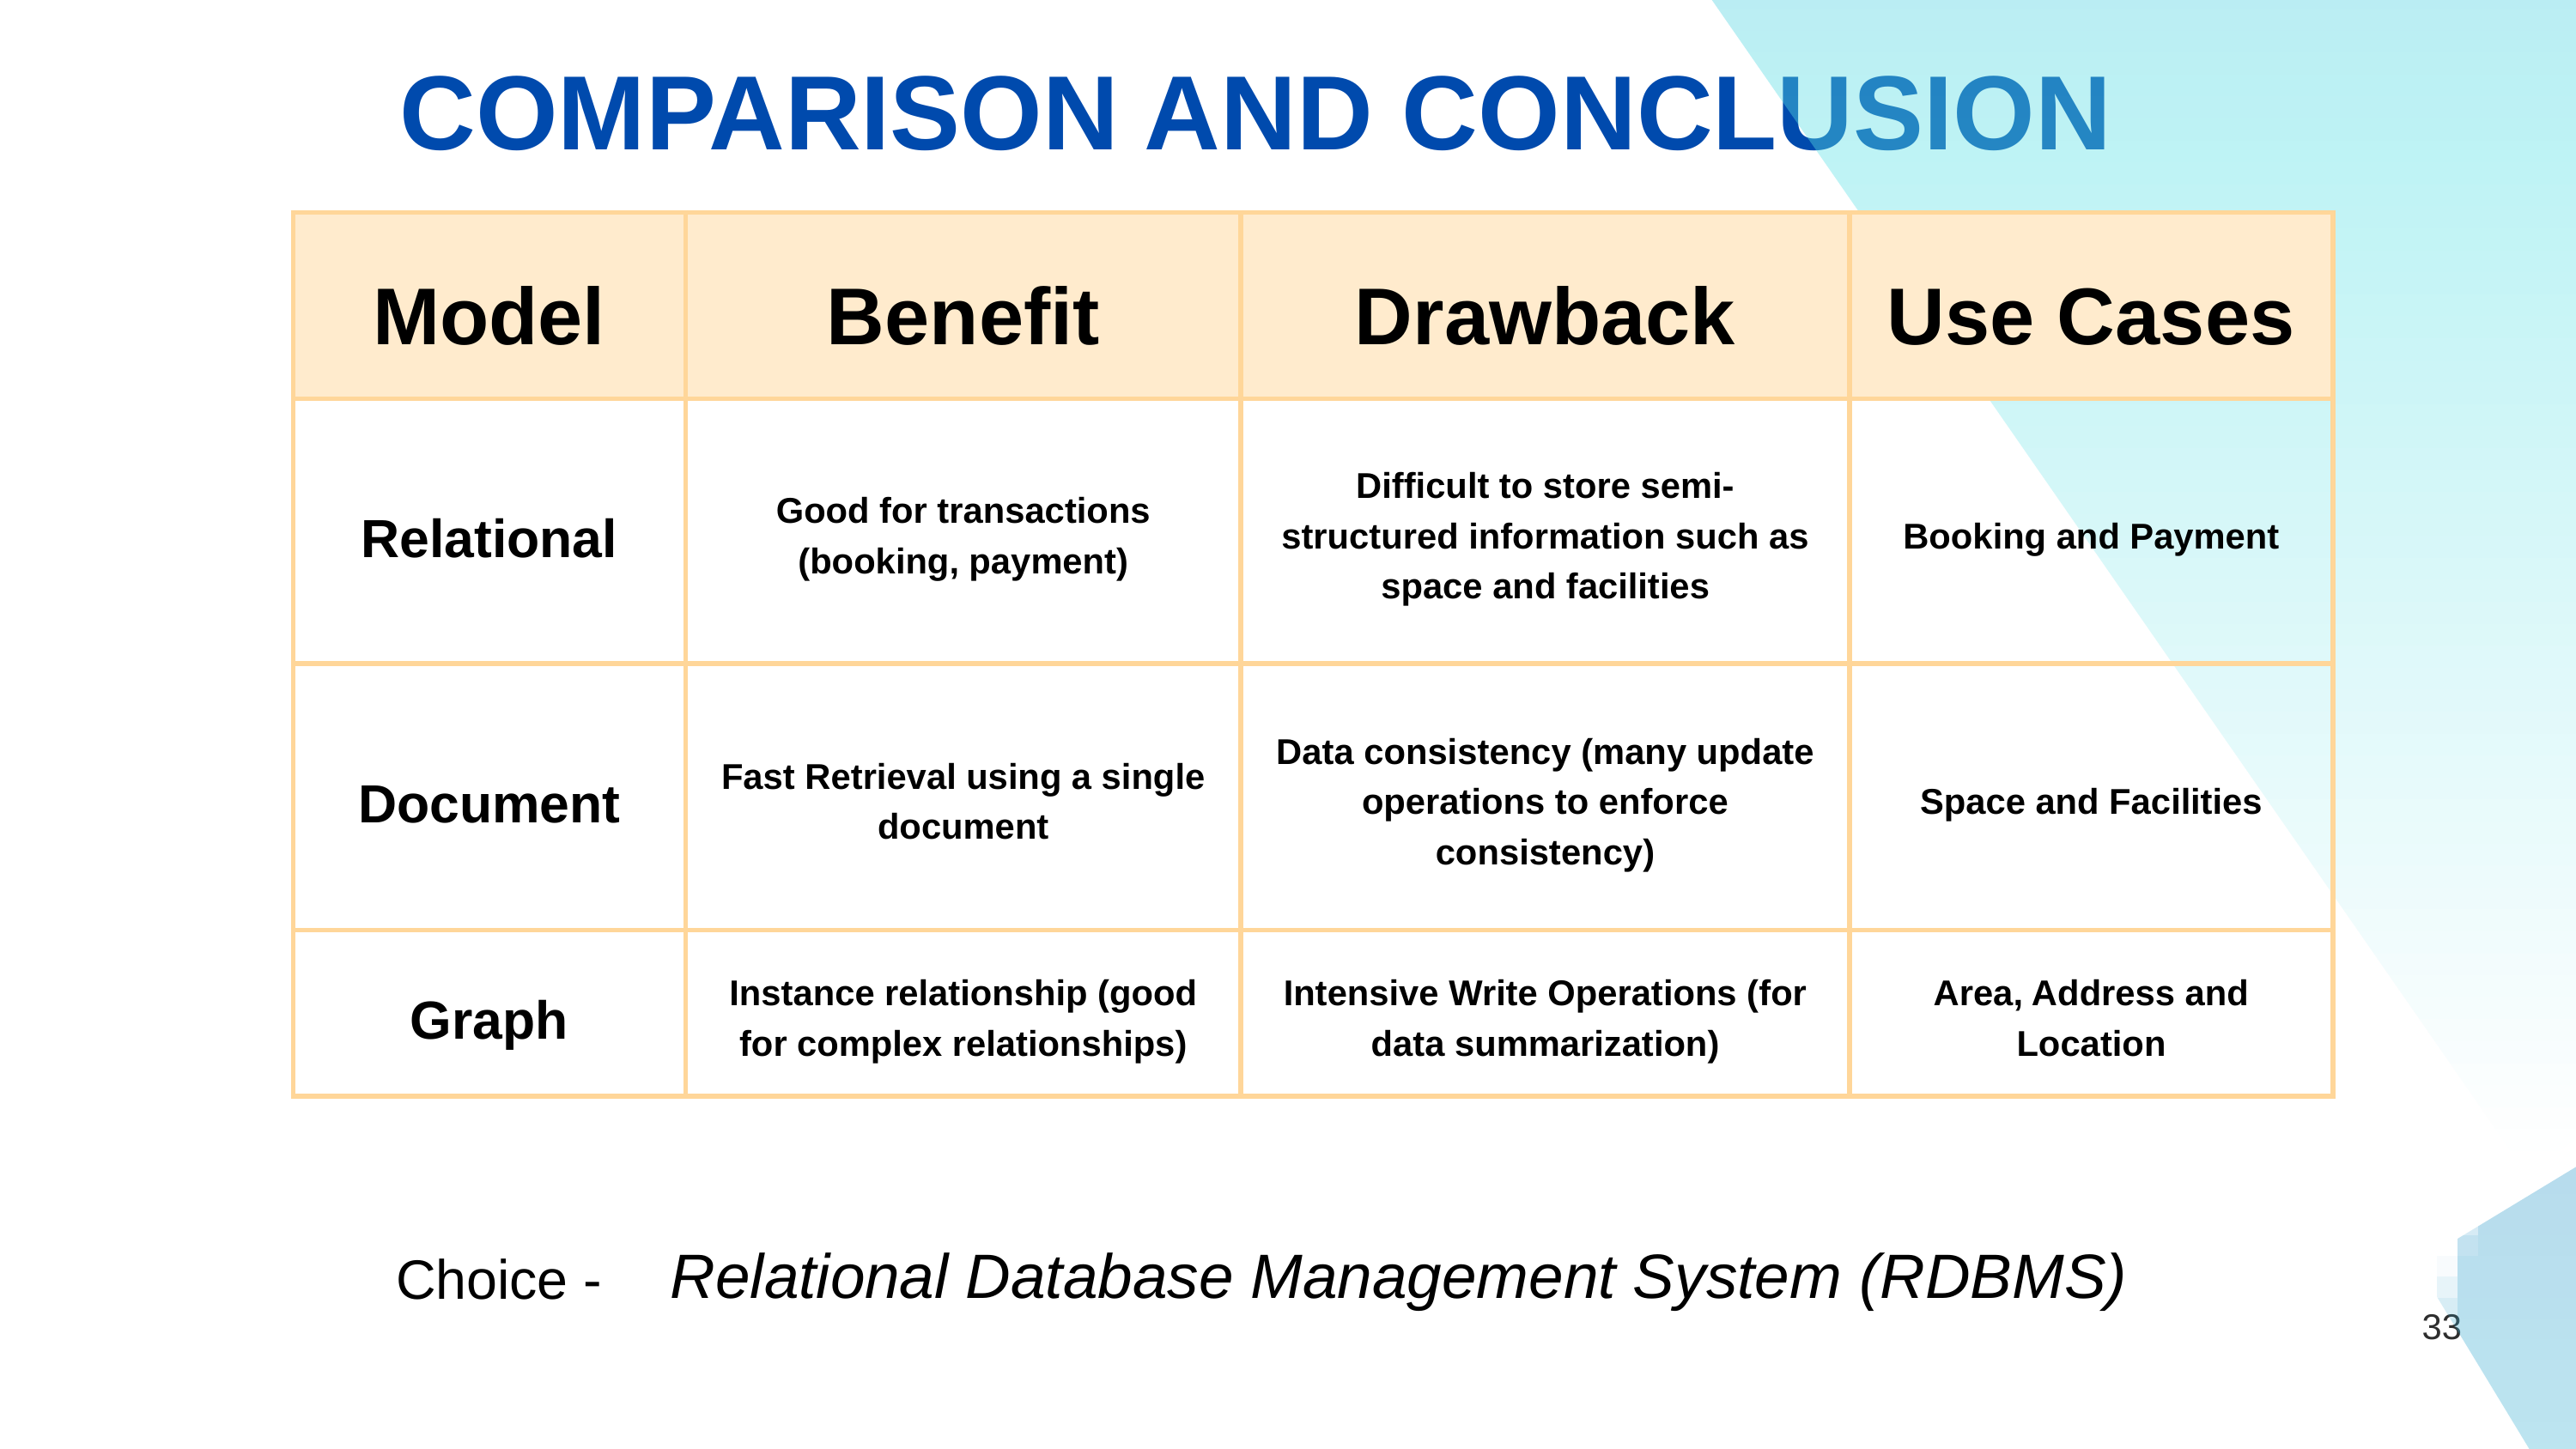

COMPARISON AND CONCLUSION
| Model | Benefit | Drawback | Use Cases |
| --- | --- | --- | --- |
| Relational | Good for transactions (booking, payment) | Difficult to store semi-structured information such as space and facilities | Booking and Payment |
| Document | Fast Retrieval using a single document | Data consistency (many update operations to enforce consistency) | Space and Facilities |
| Graph | Instance relationship (good for complex relationships) | Intensive Write Operations (for data summarization) | Area, Address and Location |

Relational Database Management System (RDBMS)
Choice -
33